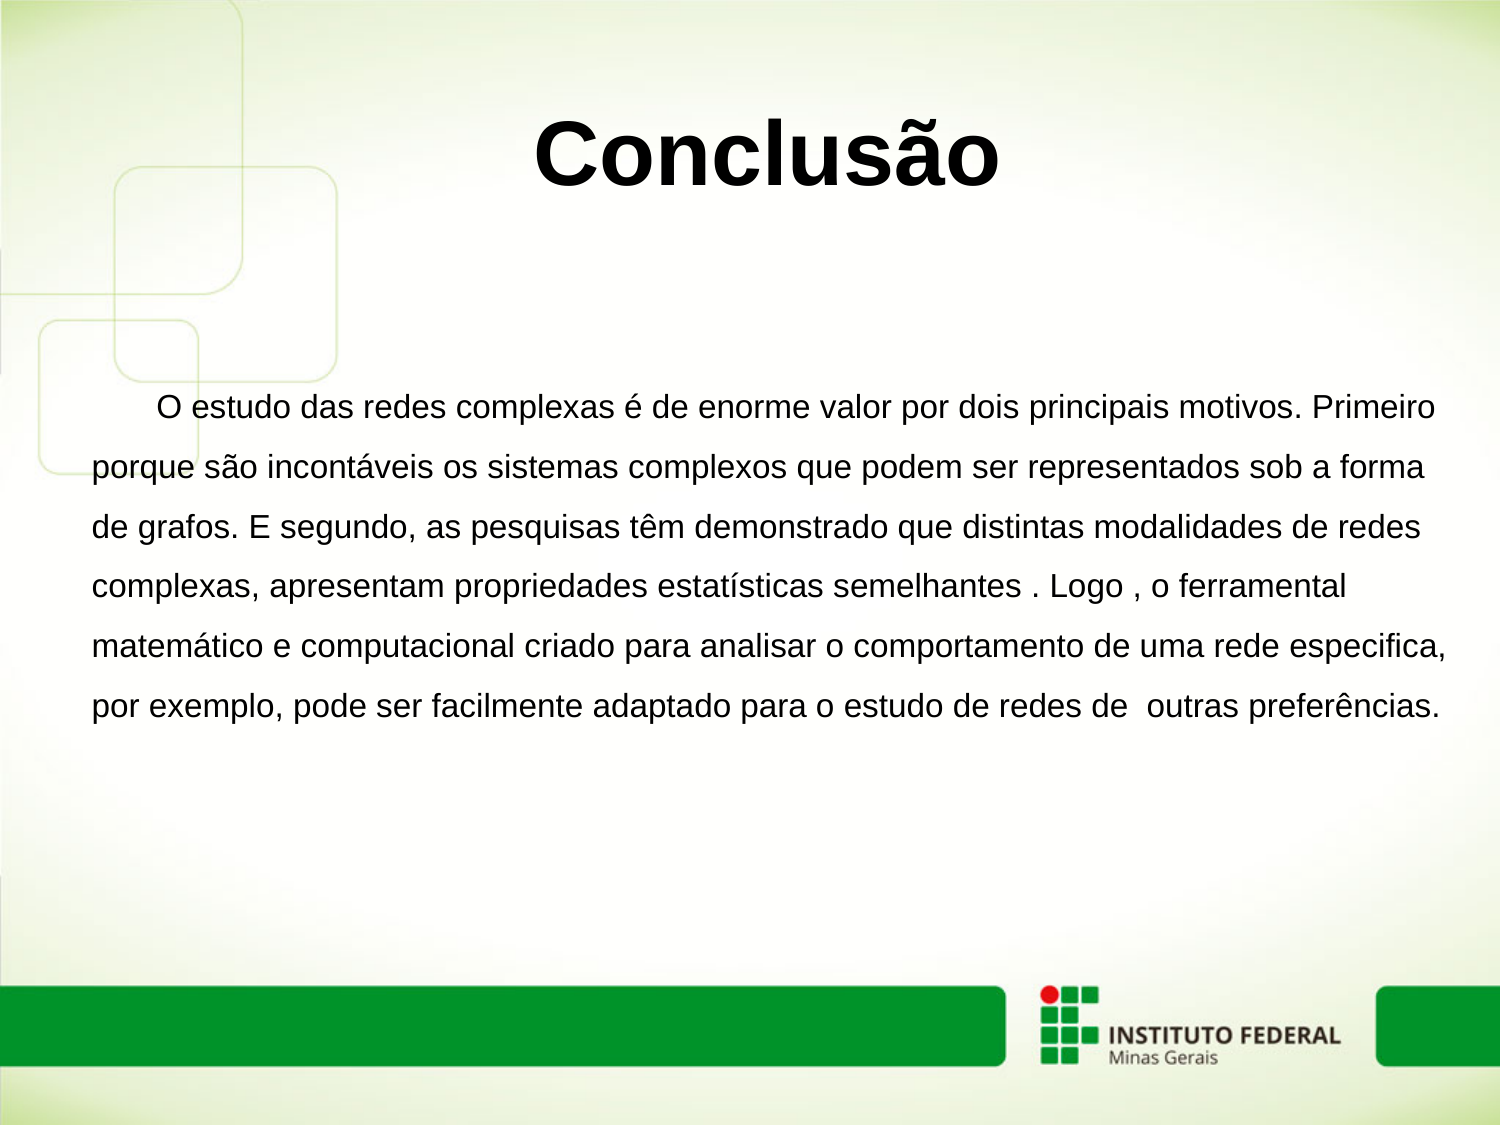

# Conclusão
       O estudo das redes complexas é de enorme valor por dois principais motivos. Primeiro porque são incontáveis os sistemas complexos que podem ser representados sob a forma de grafos. E segundo, as pesquisas têm demonstrado que distintas modalidades de redes complexas, apresentam propriedades estatísticas semelhantes . Logo , o ferramental matemático e computacional criado para analisar o comportamento de uma rede especifica, por exemplo, pode ser facilmente adaptado para o estudo de redes de  outras preferências.